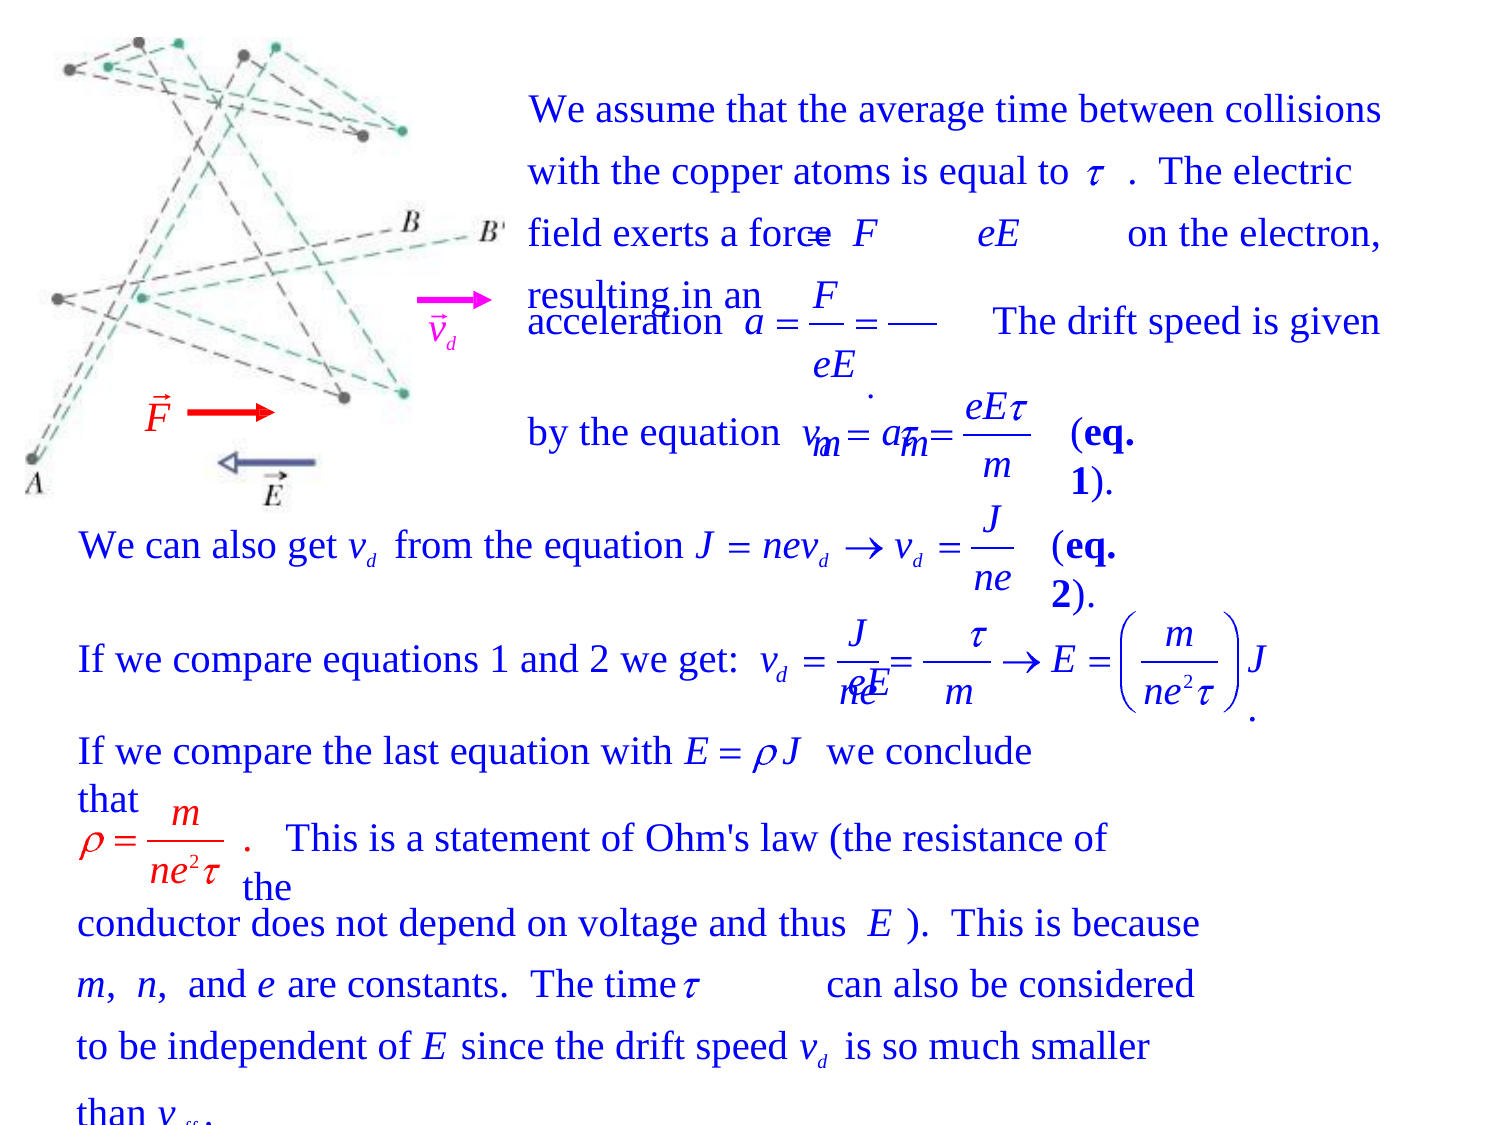

Consider the motion of one of the free electrons.

We assume that the average time between collisions with the copper atoms is equal to	.  The electric field exerts a force  F	eE	on the electron, resulting in an

F	eE .
m	m

acceleration  a
The drift speed is given
vd

eE
F

by the equation  v	a
(eq. 1).
d

m
J

We can also get vd   from the equation J	nevd	vd
(eq.  2).

ne

J	eE
m

If we compare equations 1 and 2 we get:  v
E
J .

d

ne	m
ne2

If we compare the last equation with E	J	we conclude that
m

.	This is a statement of Ohm's law (the resistance of the

ne2
conductor does not depend on voltage and thus  E ).  This is because m,  n,  and e are constants.  The time	can also be considered to be independent of E since the drift speed vd   is so much smaller than veff .